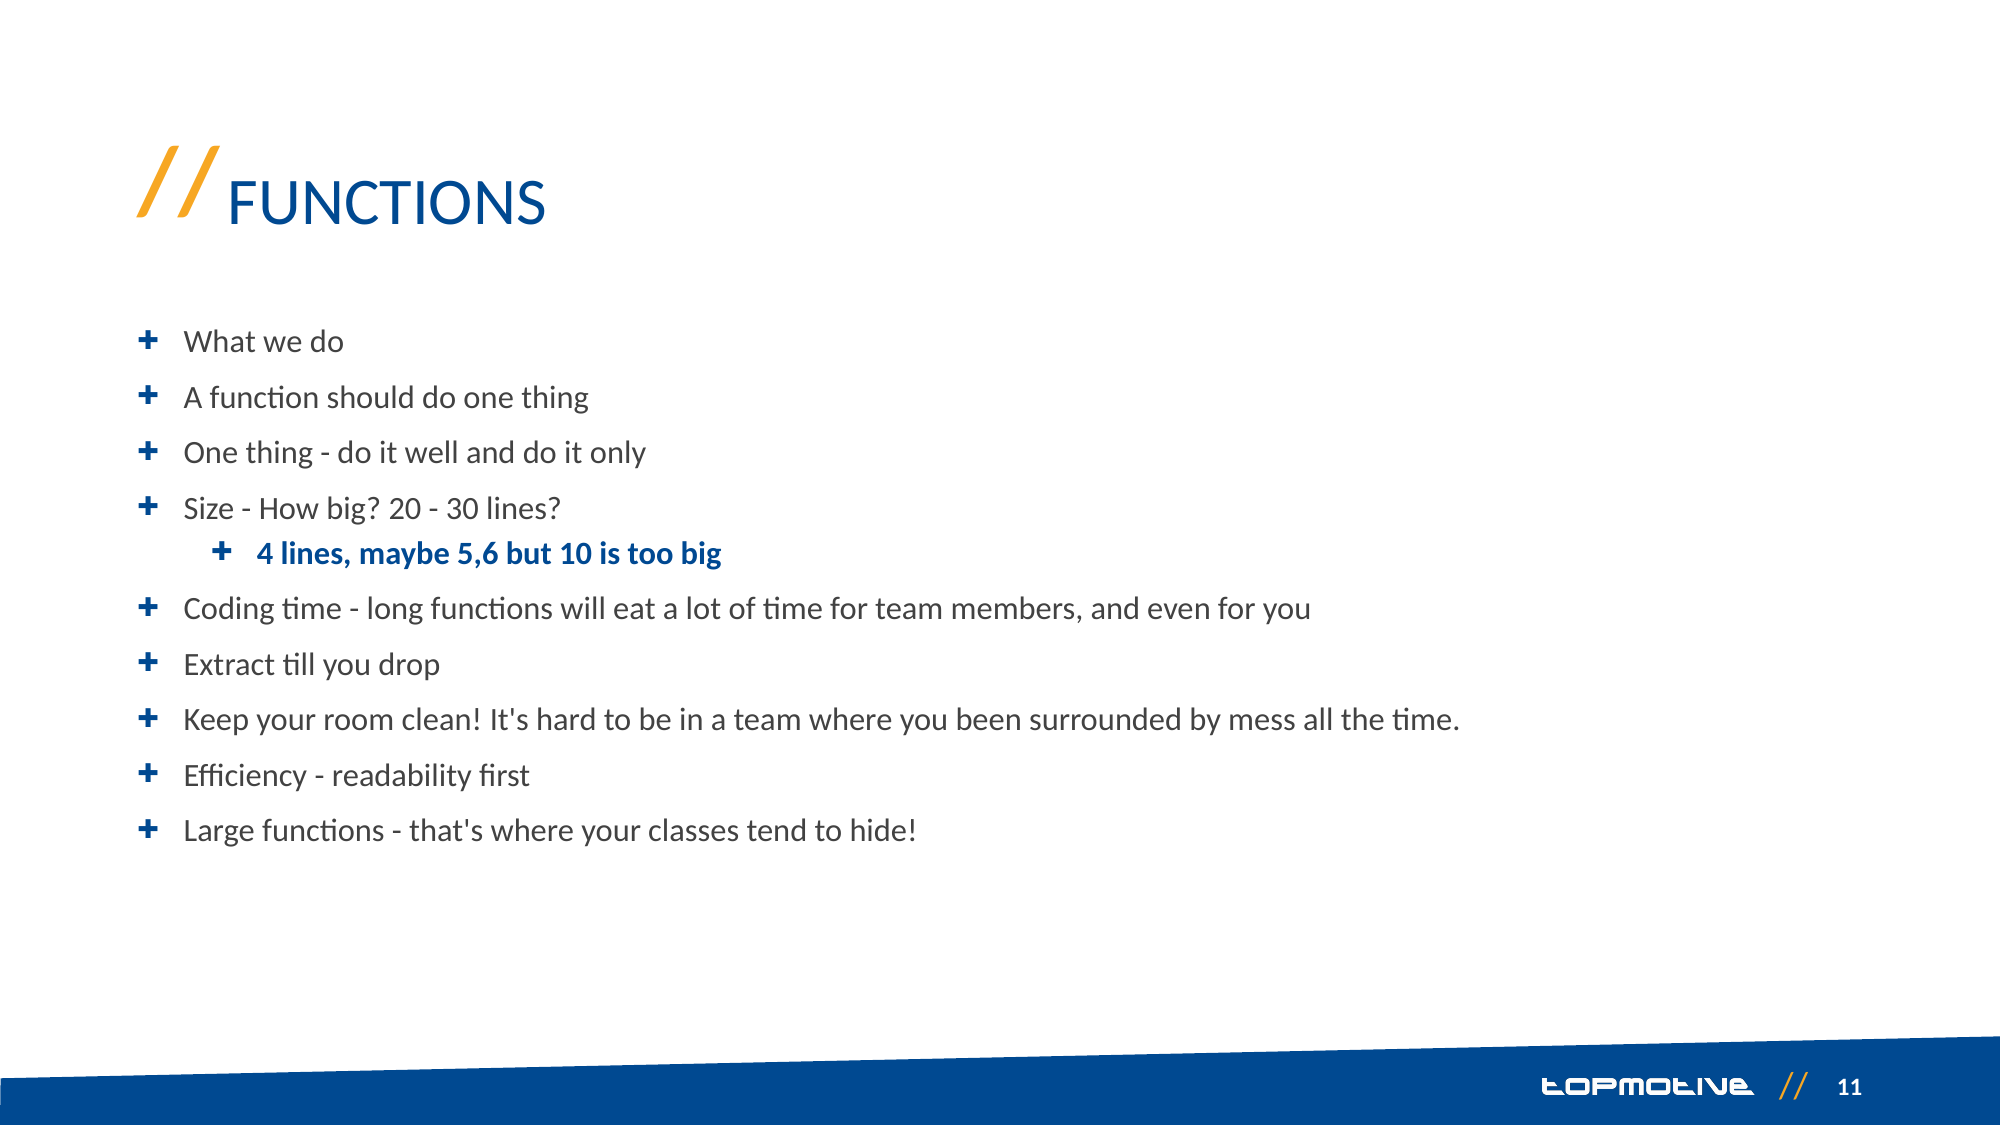

# Functions
What we do
A function should do one thing
One thing - do it well and do it only
Size - How big? 20 - 30 lines?
4 lines, maybe 5,6 but 10 is too big
Coding time - long functions will eat a lot of time for team members, and even for you
Extract till you drop
Keep your room clean! It's hard to be in a team where you been surrounded by mess all the time.
Efficiency - readability first
Large functions - that's where your classes tend to hide!
11